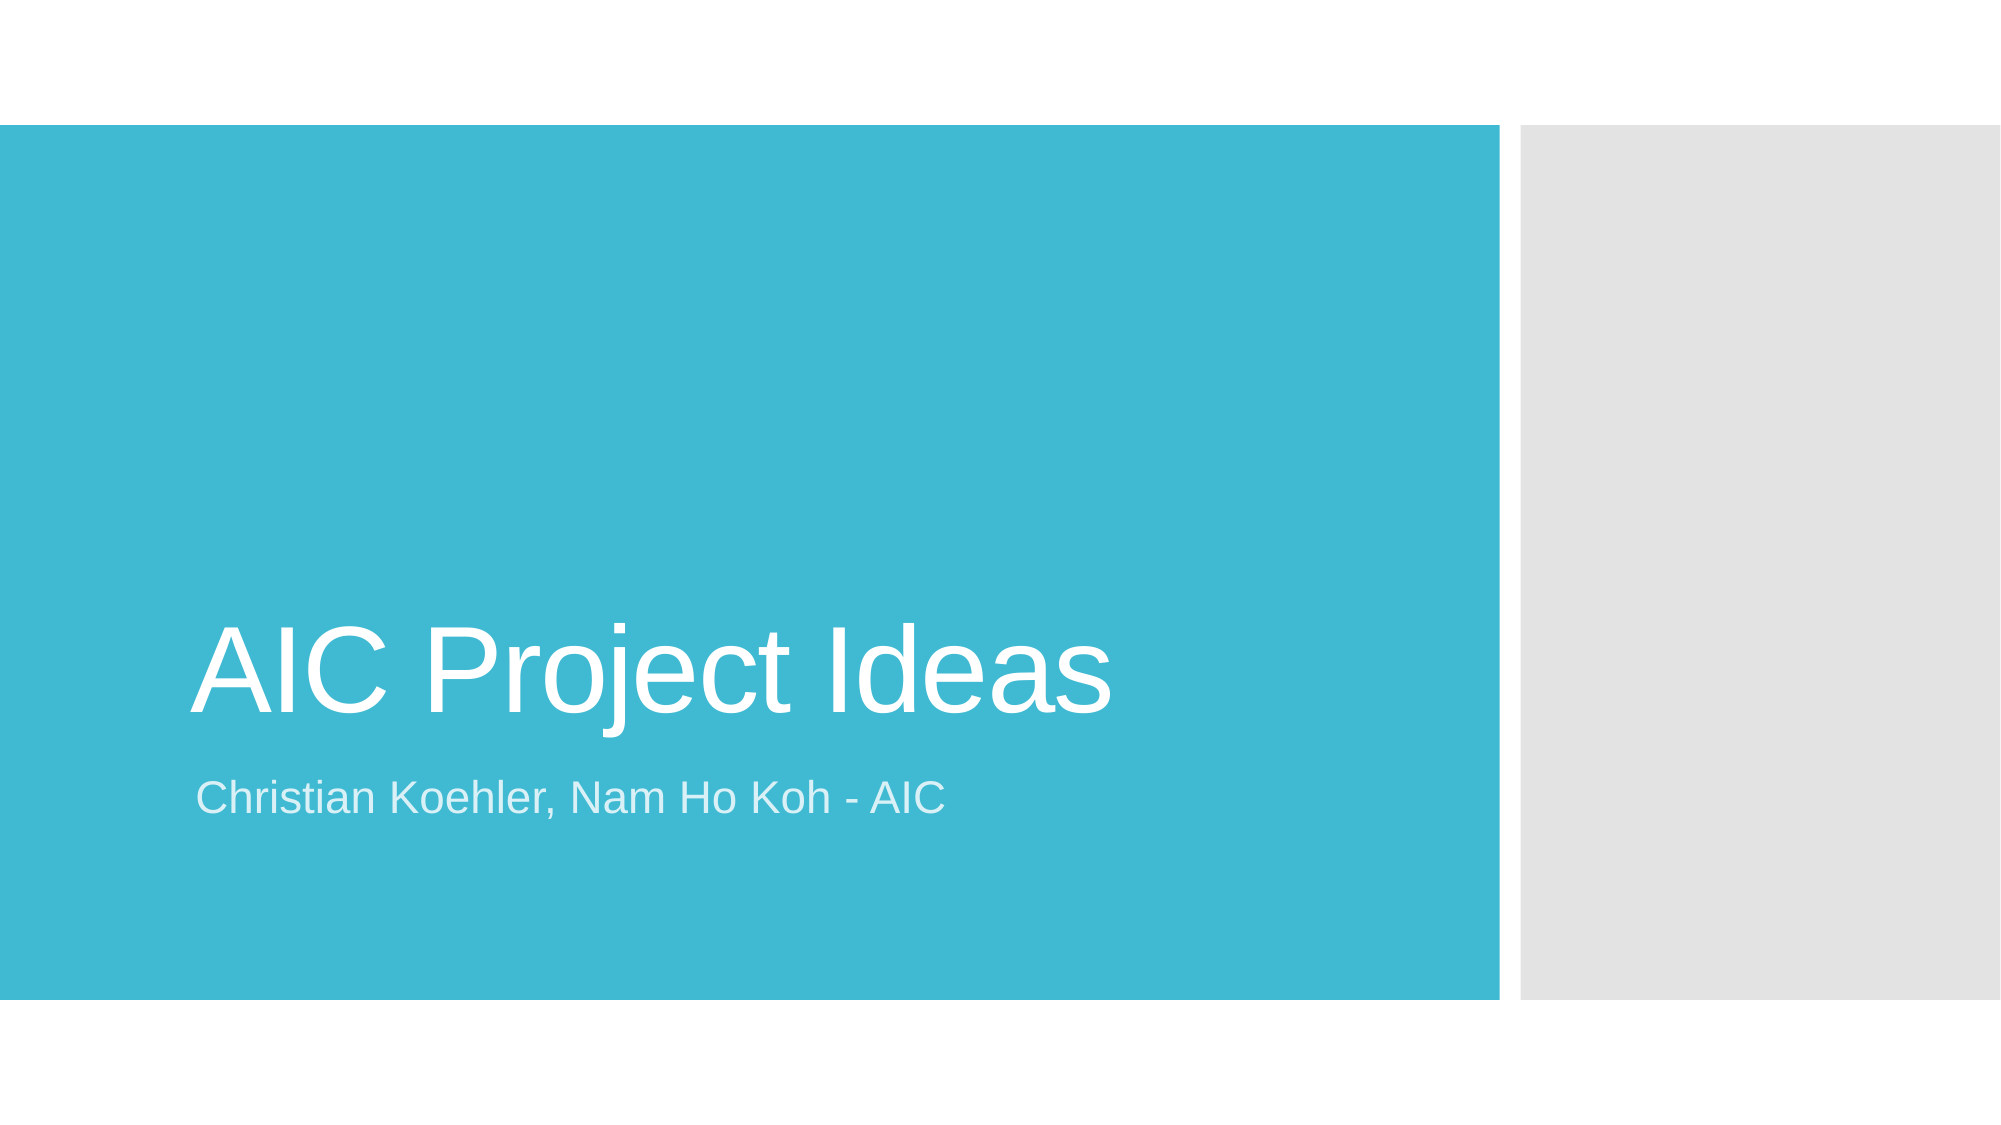

# AIC Project Ideas
Christian Koehler, Nam Ho Koh - AIC